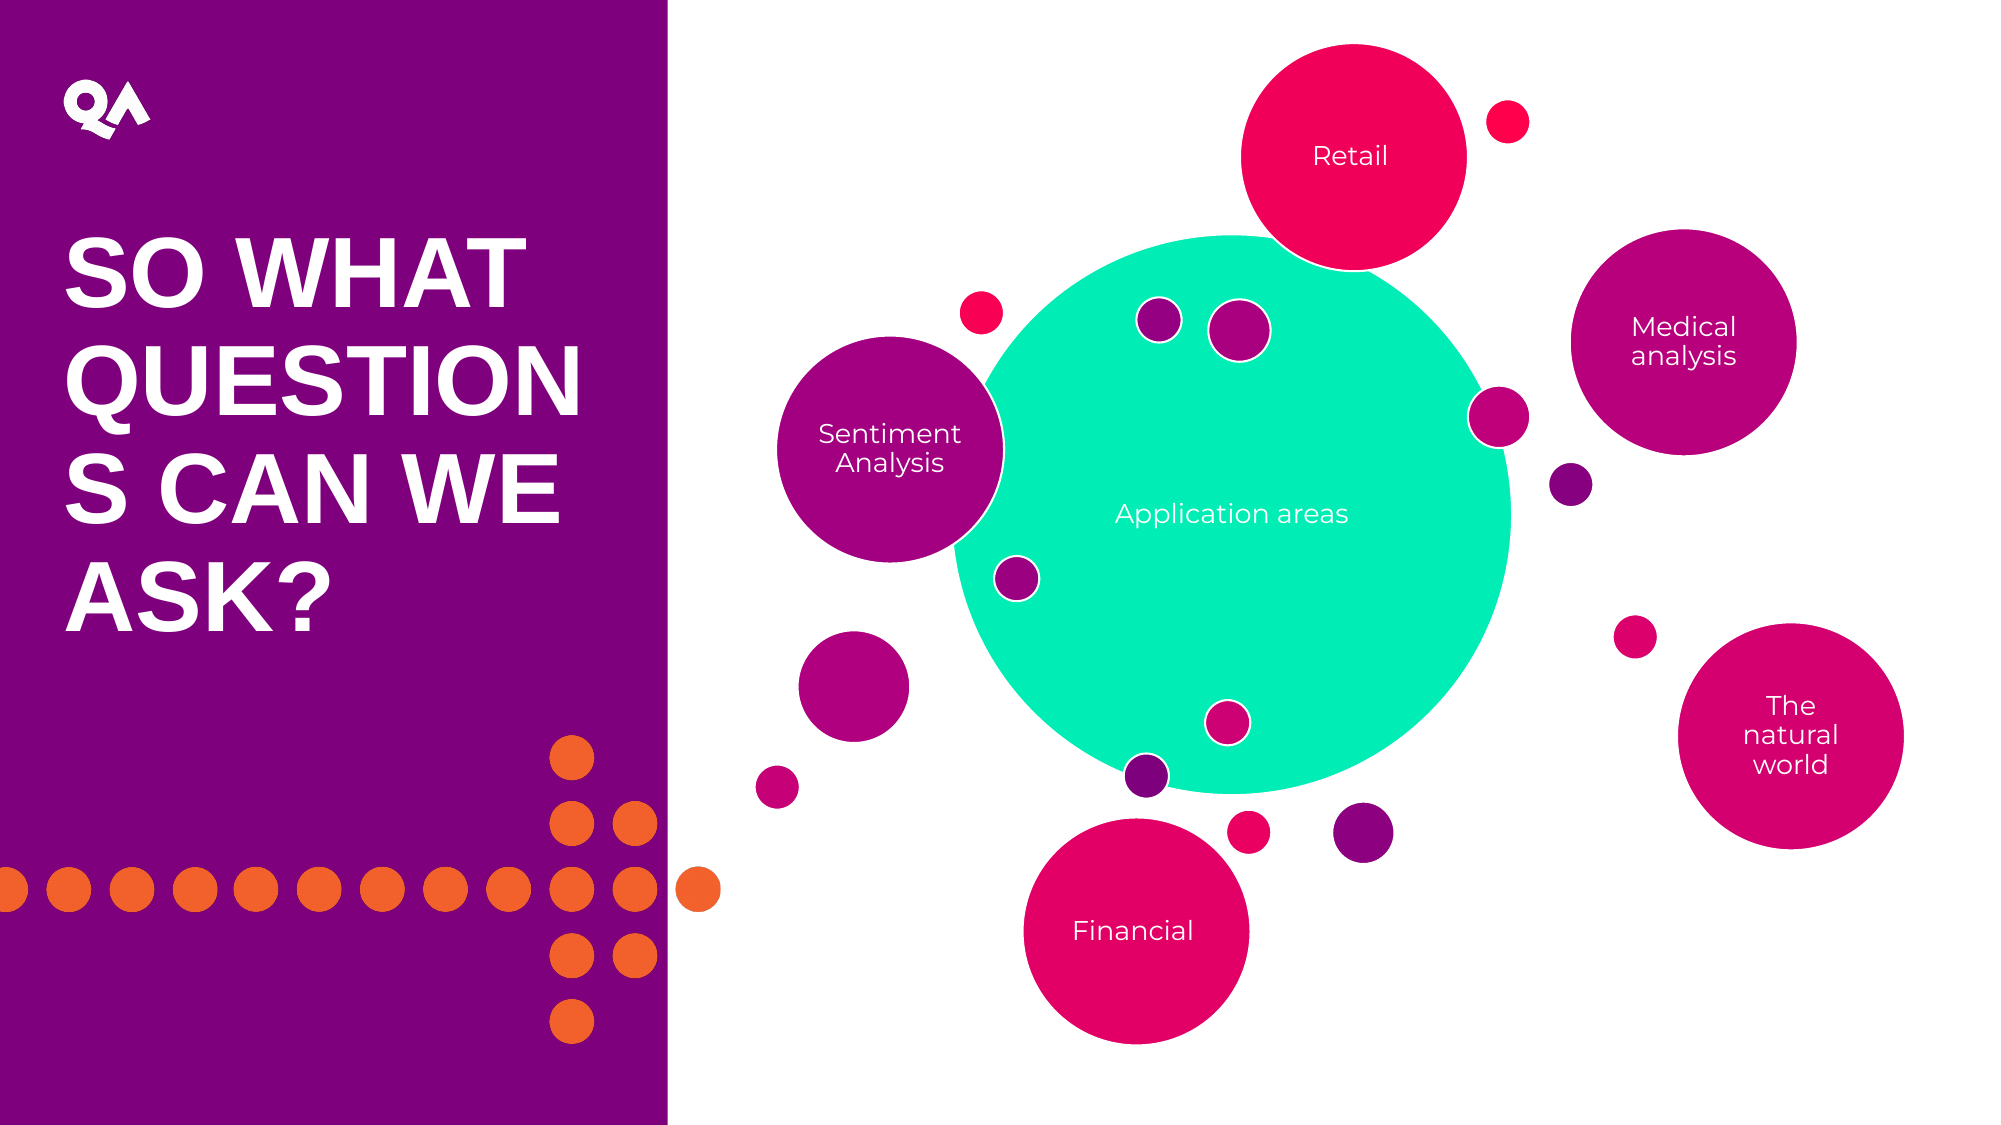

Application areas
Sentiment Analysis
Medical analysis
The natural world
Financial
Retail
So what questions can we ask?